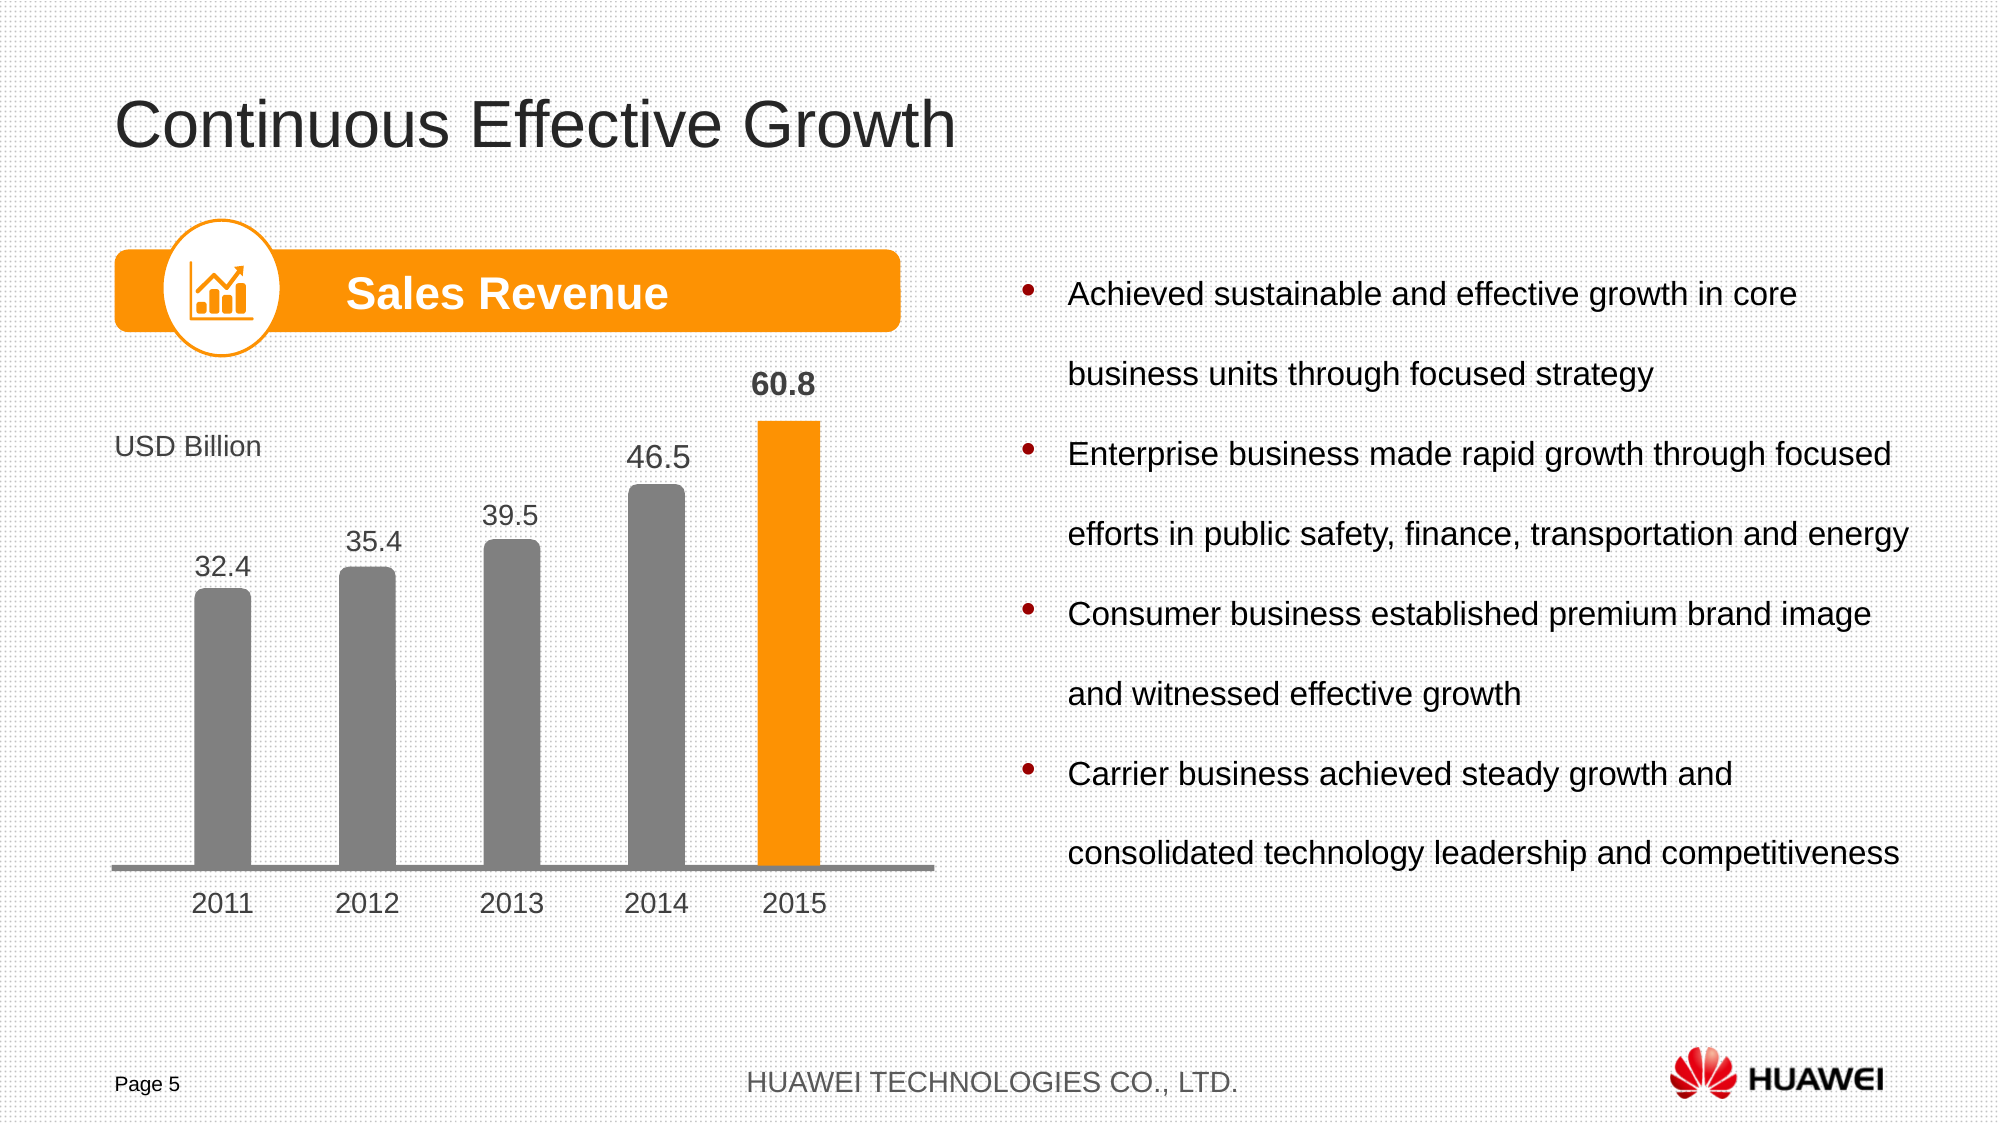

Continuous Effective Growth

Sales Revenue
Achieved sustainable and effective growth in core business units through focused strategy
Enterprise business made rapid growth through focused efforts in public safety, finance, transportation and energy
Consumer business established premium brand image and witnessed effective growth
Carrier business achieved steady growth and consolidated technology leadership and competitiveness
60.8

2011
2012
2013
2014
2015
USD Billion
46.5
39.5
35.4
32.4